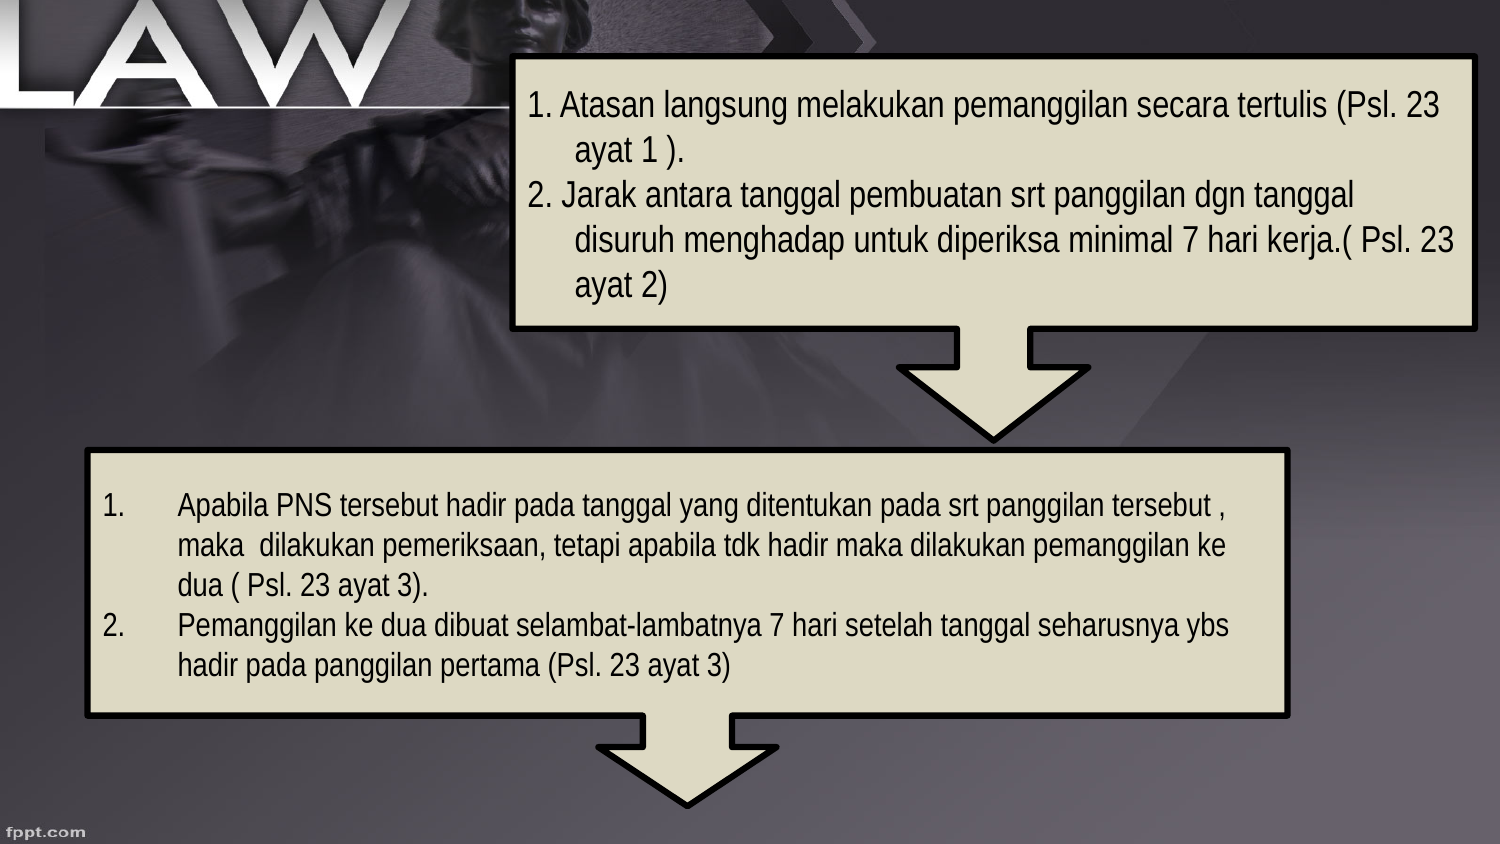

1. Atasan langsung melakukan pemanggilan secara tertulis (Psl. 23 ayat 1 ).
2. Jarak antara tanggal pembuatan srt panggilan dgn tanggal disuruh menghadap untuk diperiksa minimal 7 hari kerja.( Psl. 23 ayat 2)
Apabila PNS tersebut hadir pada tanggal yang ditentukan pada srt panggilan tersebut , maka  dilakukan pemeriksaan, tetapi apabila tdk hadir maka dilakukan pemanggilan ke dua ( Psl. 23 ayat 3).
Pemanggilan ke dua dibuat selambat-lambatnya 7 hari setelah tanggal seharusnya ybs hadir pada panggilan pertama (Psl. 23 ayat 3)